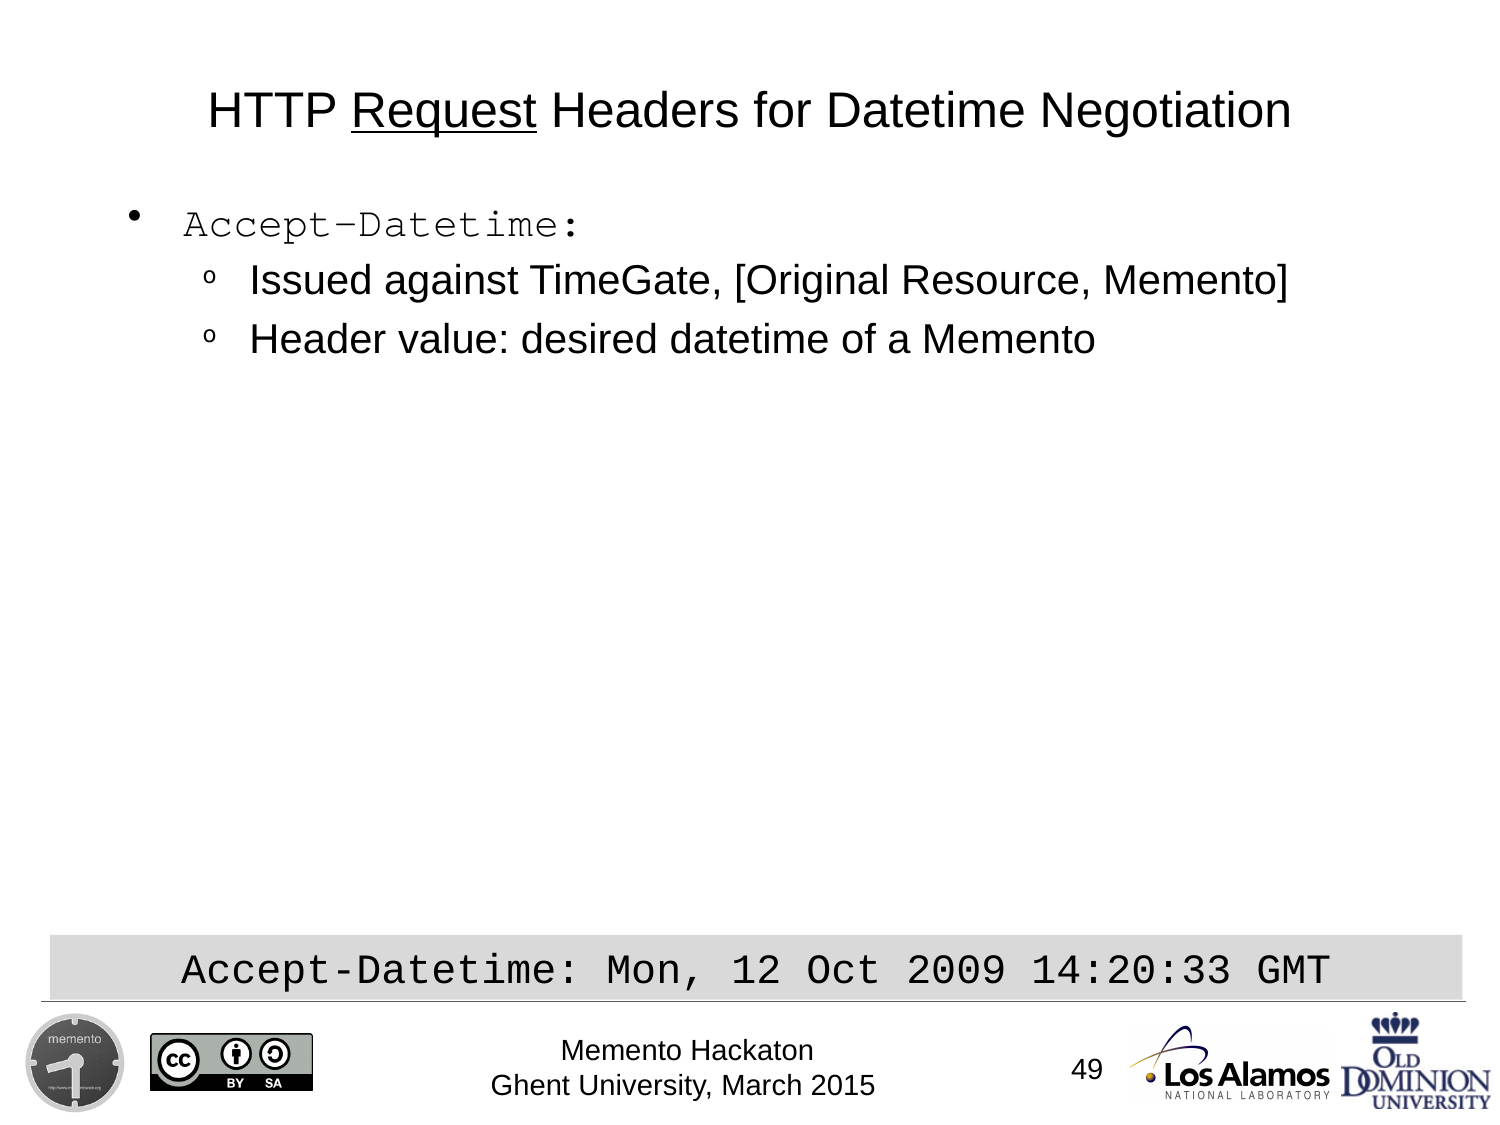

HTTP Request Headers for Datetime Negotiation
Accept-Datetime:
Issued against TimeGate, [Original Resource, Memento]
Header value: desired datetime of a Memento

Accept-Datetime: Mon, 12 Oct 2009 14:20:33 GMT
49